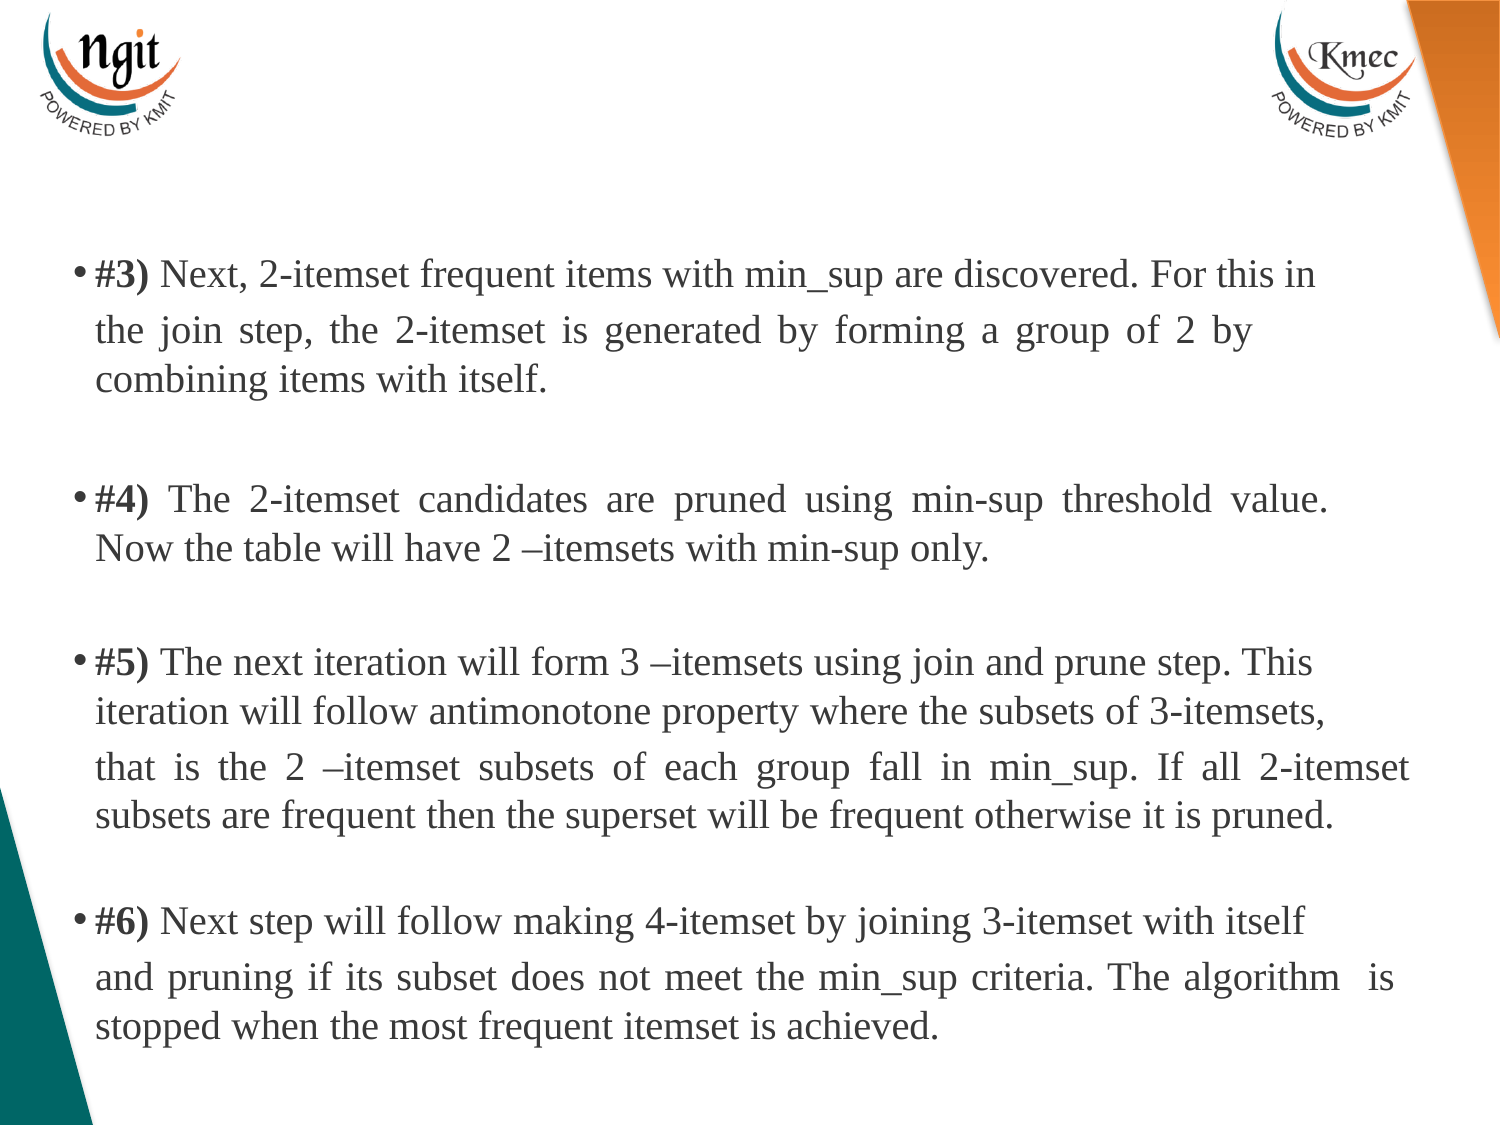

#3) Next, 2-itemset frequent items with min_sup are discovered. For this in
the join step, the 2-itemset is generated by forming a group of 2 by  combining items with itself.

#4) The 2-itemset candidates are pruned using min-sup threshold value.  Now the table will have 2 –itemsets with min-sup only.

#5) The next iteration will form 3 –itemsets using join and prune step. This
iteration will follow antimonotone property where the subsets of 3-itemsets,
that is the 2 –itemset subsets of each group fall in min_sup. If all 2-itemset  subsets are frequent then the superset will be frequent otherwise it is pruned.

#6) Next step will follow making 4-itemset by joining 3-itemset with itself
and pruning if its subset does not meet the min_sup criteria. The algorithm  is stopped when the most frequent itemset is achieved.